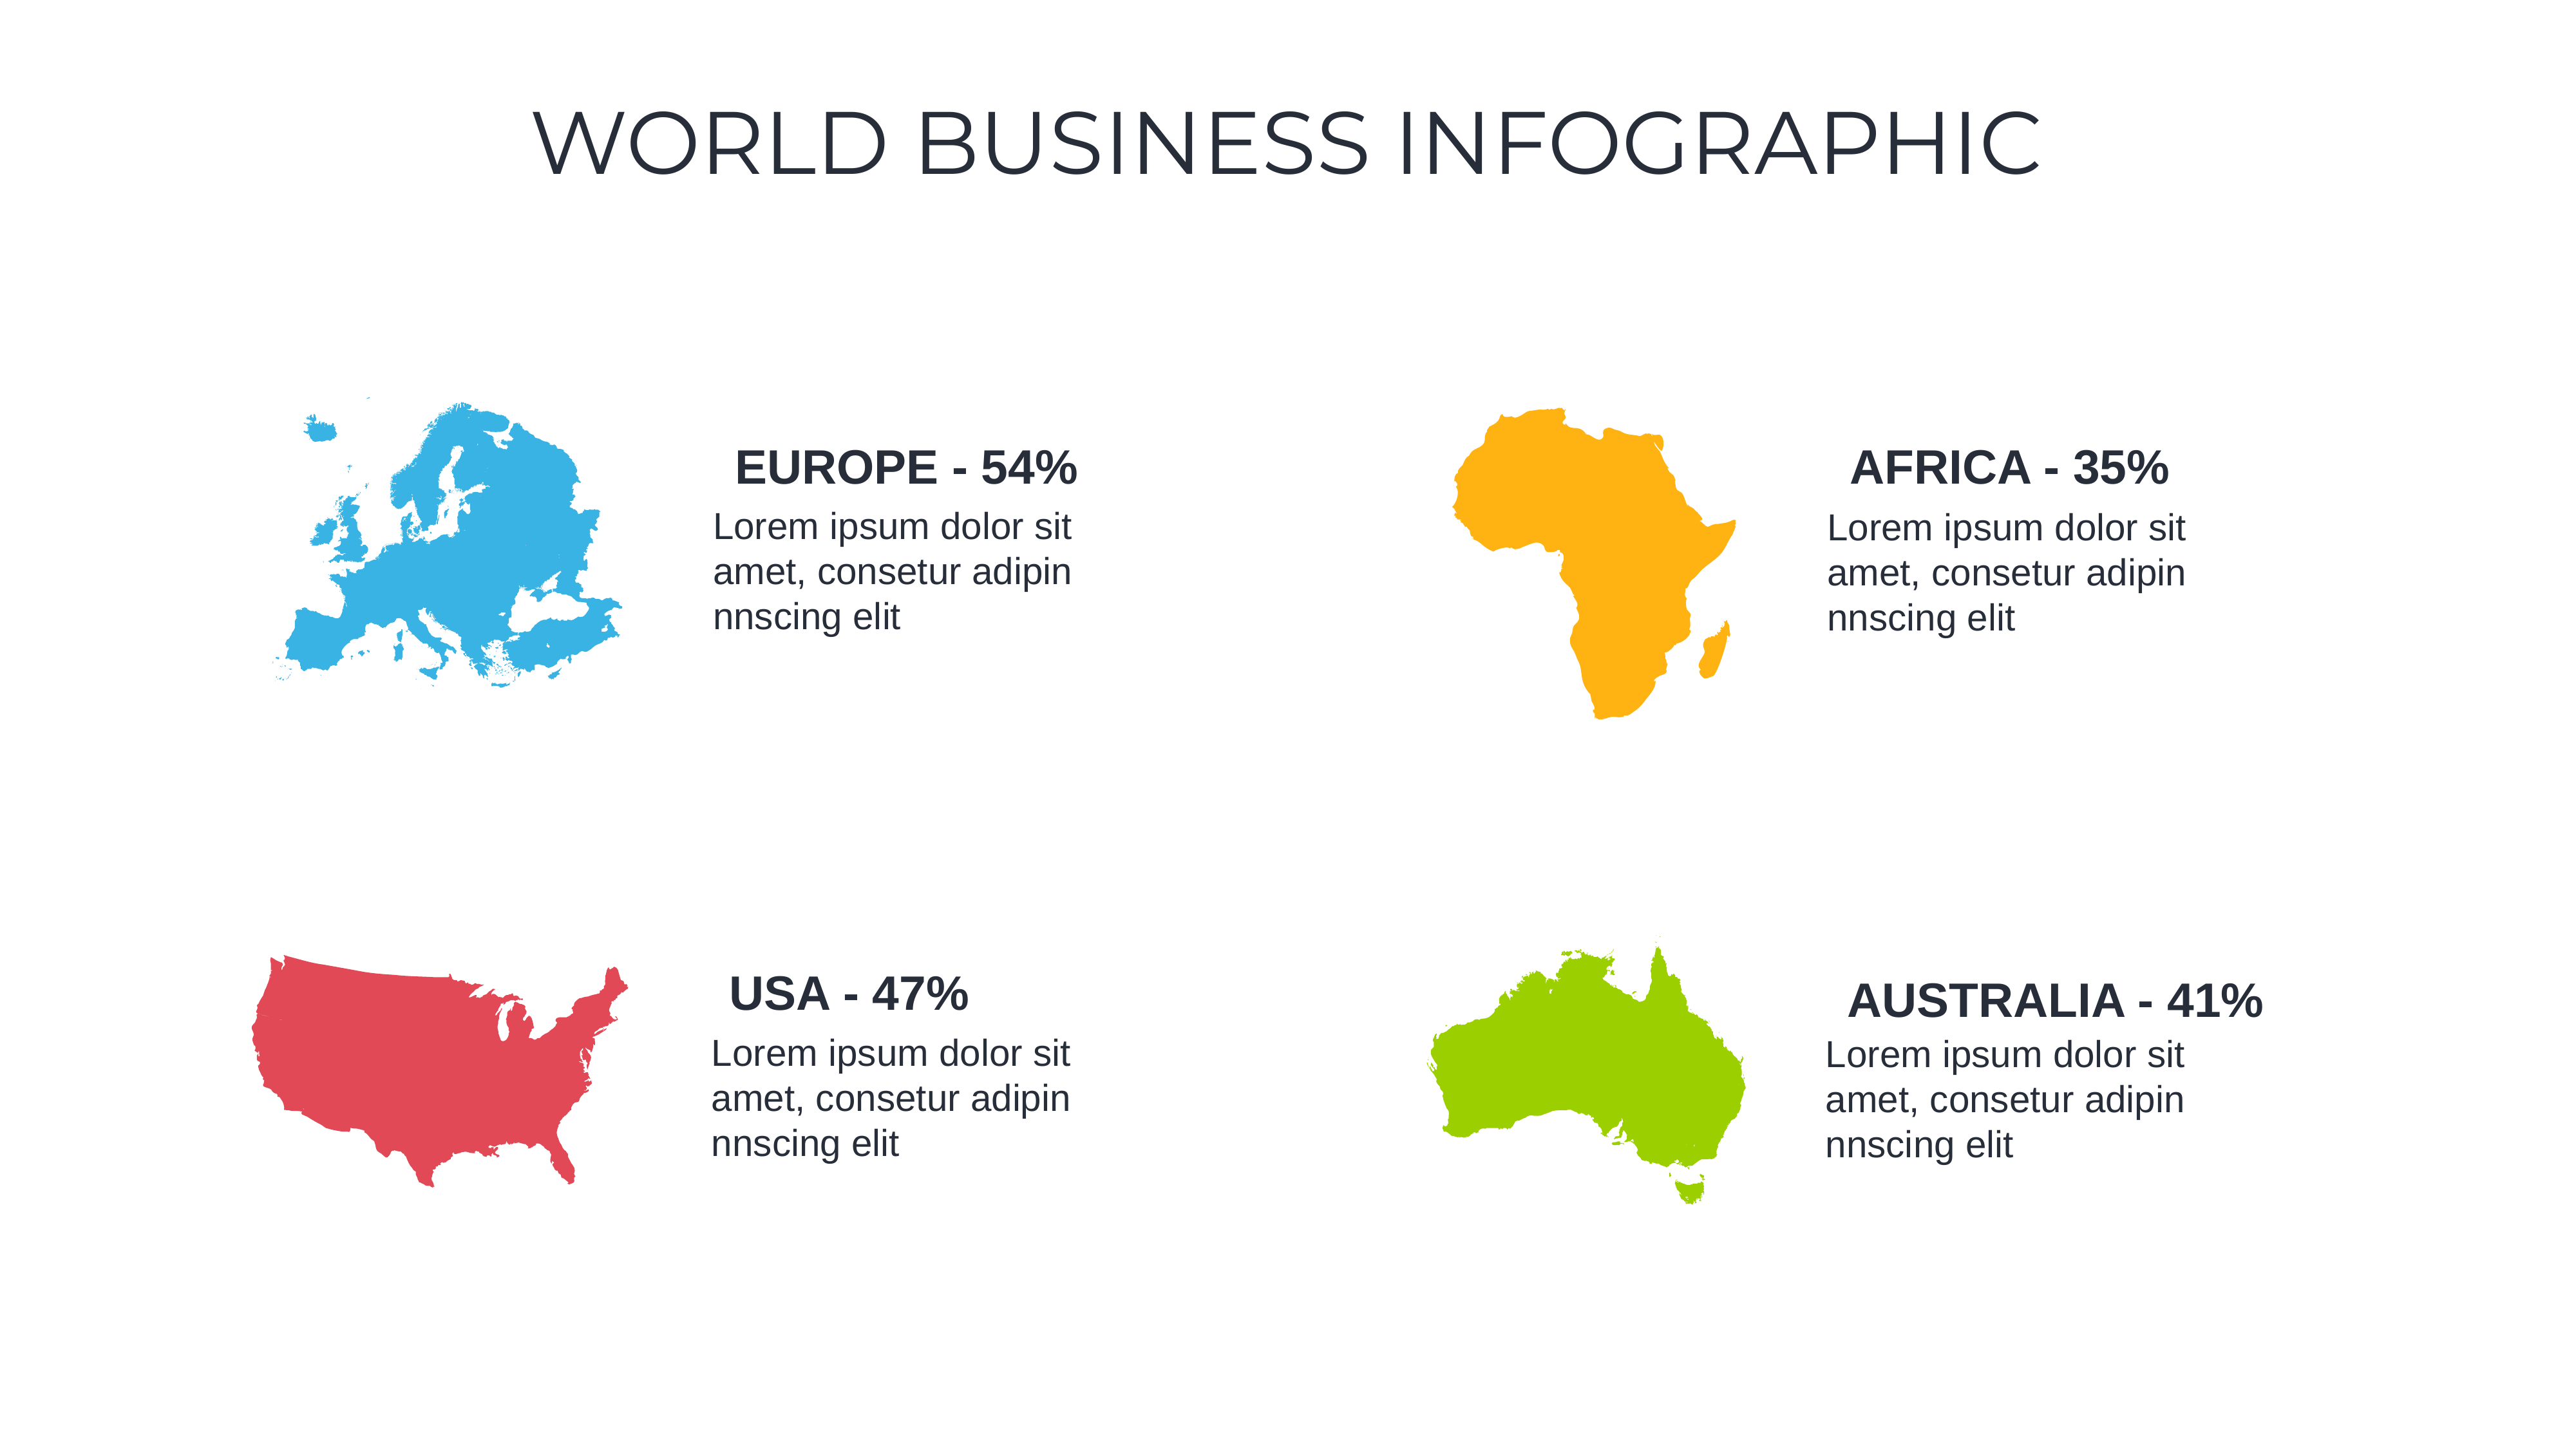

WORLD BUSINESS INFOGRAPHIC

EUROPE - 54%
AFRICA - 35%
Lorem ipsum dolor sit amet, consetur adipin nnscing elit
Lorem ipsum dolor sit amet, consetur adipin nnscing elit

USA - 47%
AUSTRALIA - 41%
Lorem ipsum dolor sit amet, consetur adipin nnscing elit
Lorem ipsum dolor sit amet, consetur adipin nnscing elit